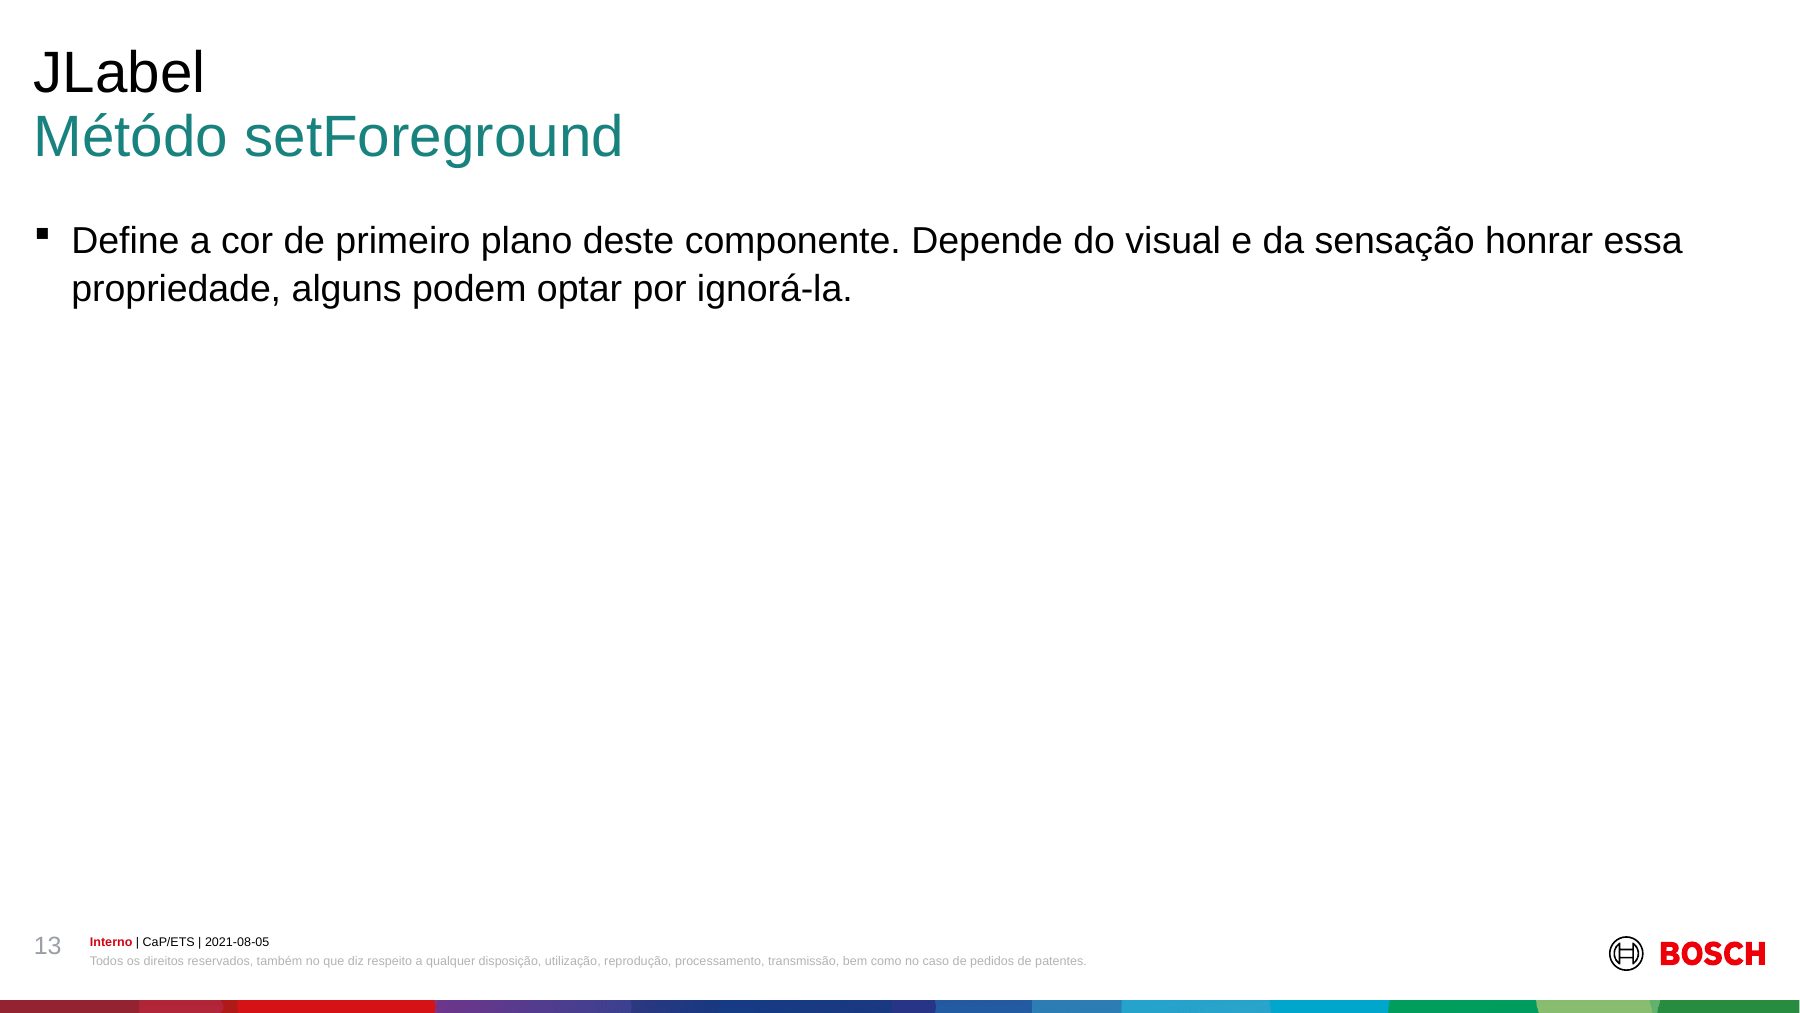

JLabel

# Métódo setForeground
Define a cor de primeiro plano deste componente. Depende do visual e da sensação honrar essa propriedade, alguns podem optar por ignorá-la.
13